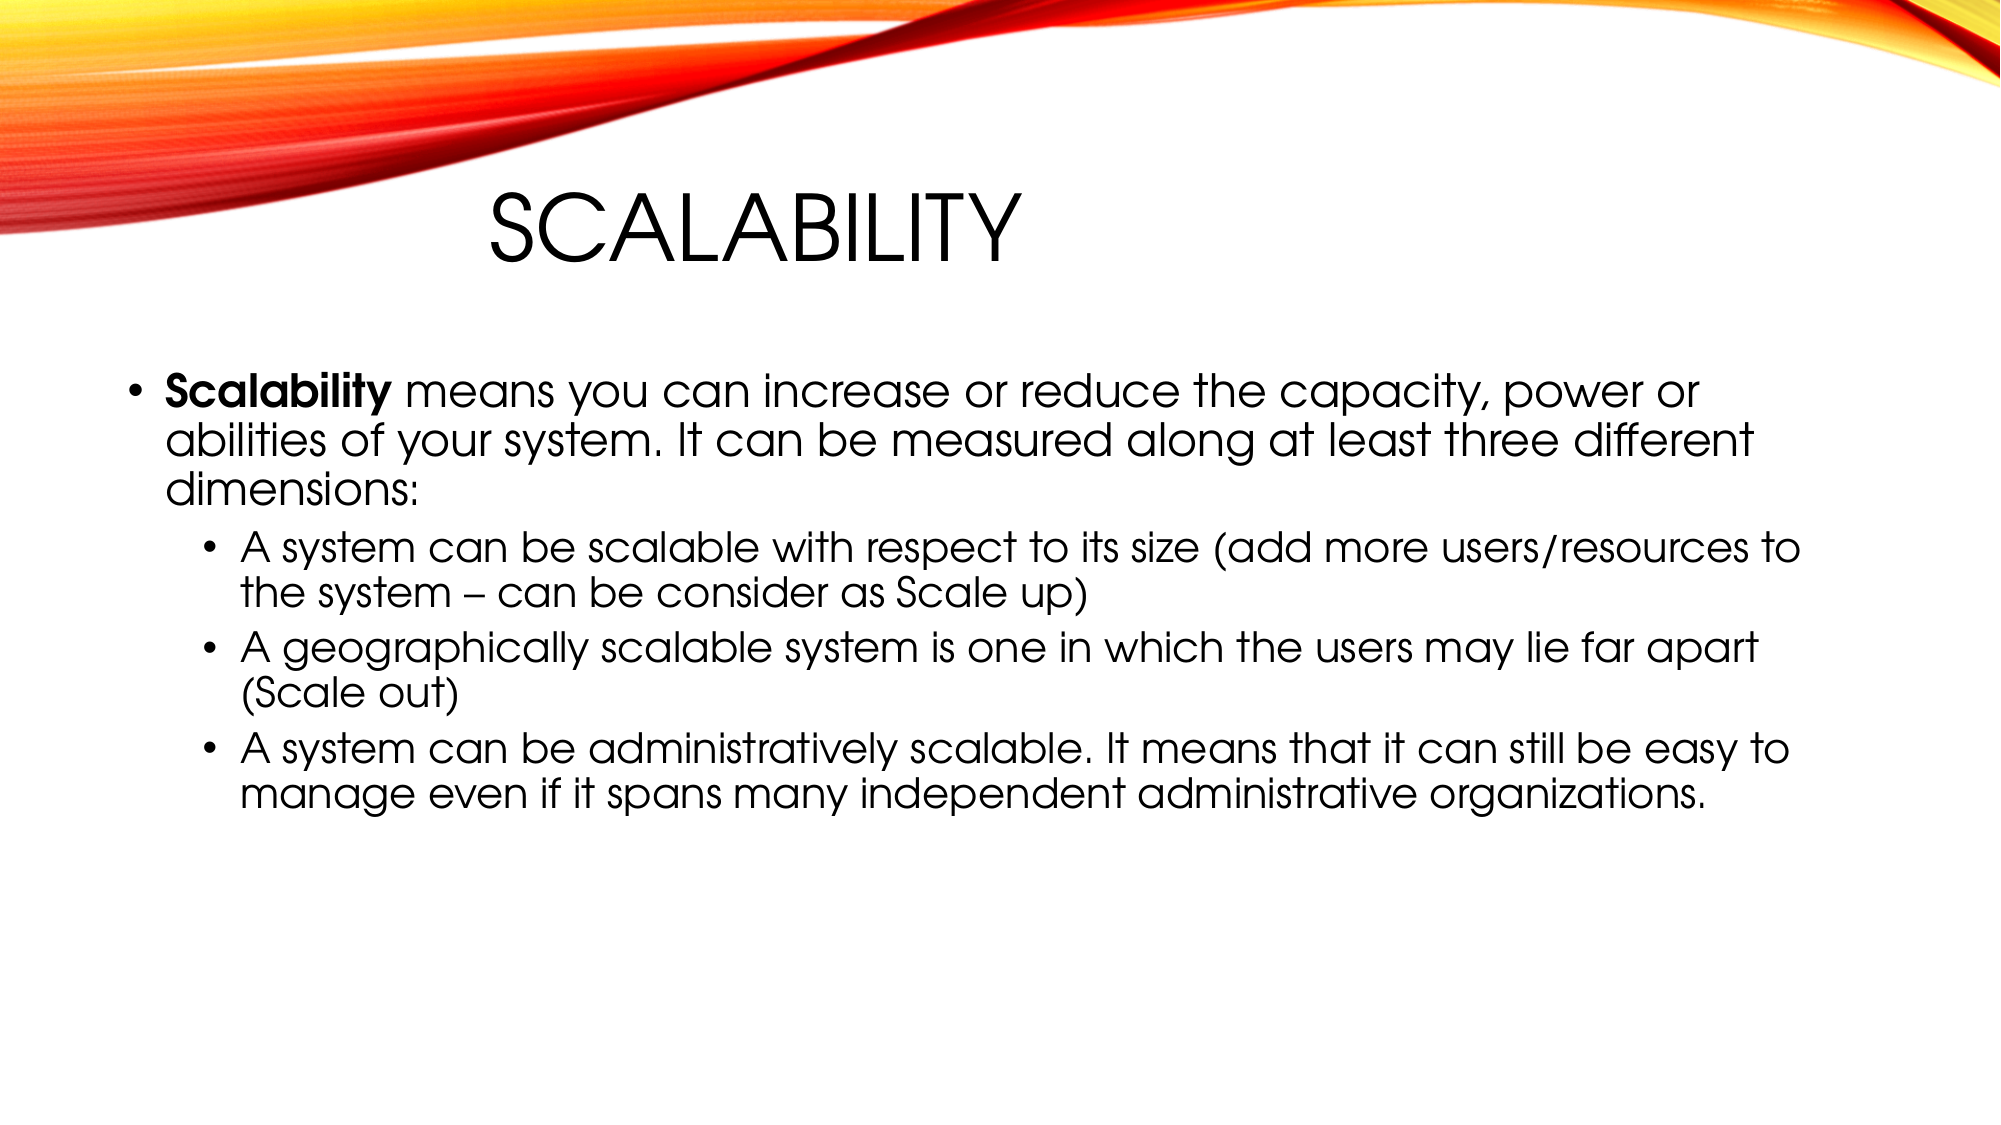

# Scalability
Scalability means you can increase or reduce the capacity, power or abilities of your system. It can be measured along at least three different dimensions:
A system can be scalable with respect to its size (add more users/resources to the system – can be consider as Scale up)
A geographically scalable system is one in which the users may lie far apart (Scale out)
A system can be administratively scalable. It means that it can still be easy to manage even if it spans many independent administrative organizations.